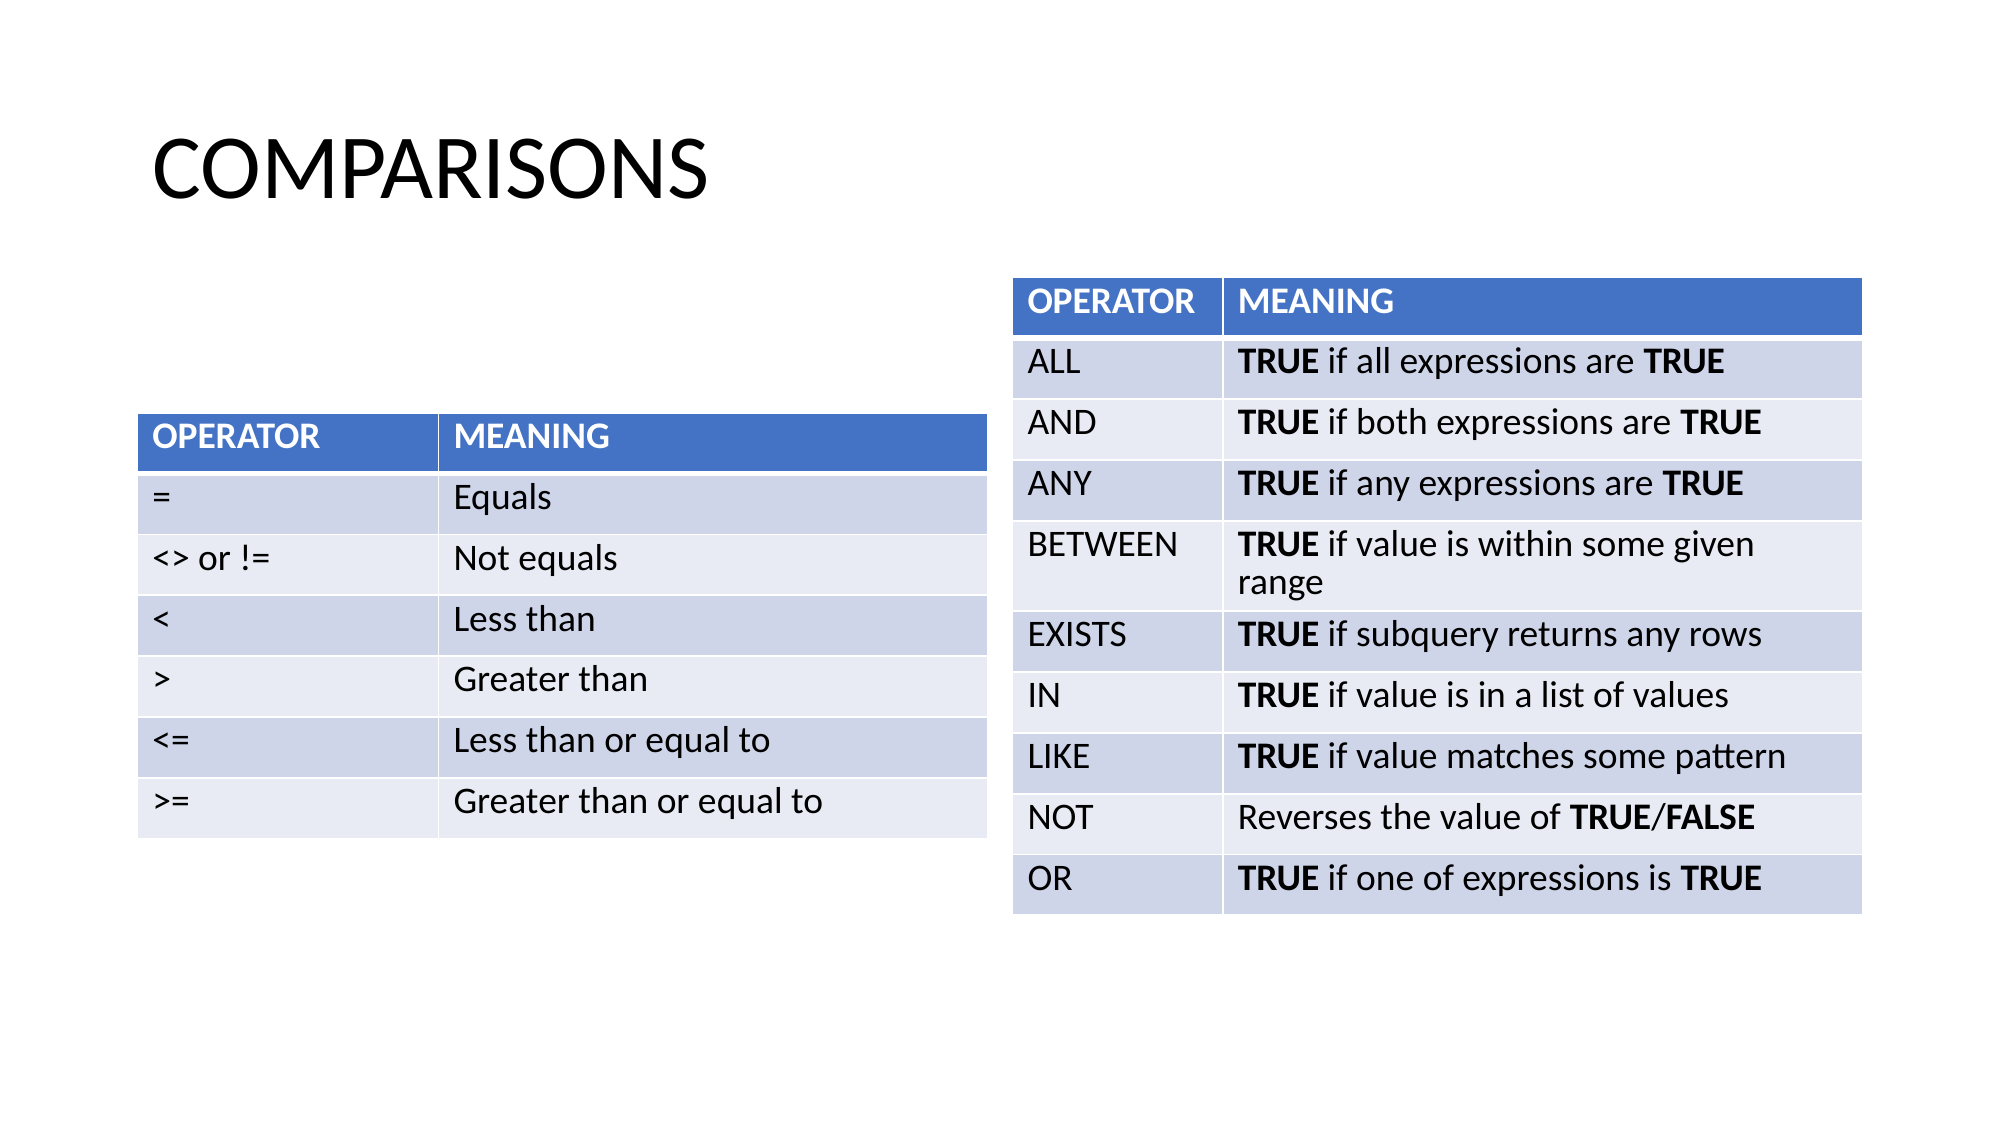

# COMPARISONS
| OPERATOR | MEANING |
| --- | --- |
| ALL | TRUE if all expressions are TRUE |
| AND | TRUE if both expressions are TRUE |
| ANY | TRUE if any expressions are TRUE |
| BETWEEN | TRUE if value is within some given range |
| EXISTS | TRUE if subquery returns any rows |
| IN | TRUE if value is in a list of values |
| LIKE | TRUE if value matches some pattern |
| NOT | Reverses the value of TRUE/FALSE |
| OR | TRUE if one of expressions is TRUE |
| OPERATOR | MEANING |
| --- | --- |
| = | Equals |
| <> or != | Not equals |
| < | Less than |
| > | Greater than |
| <= | Less than or equal to |
| >= | Greater than or equal to |